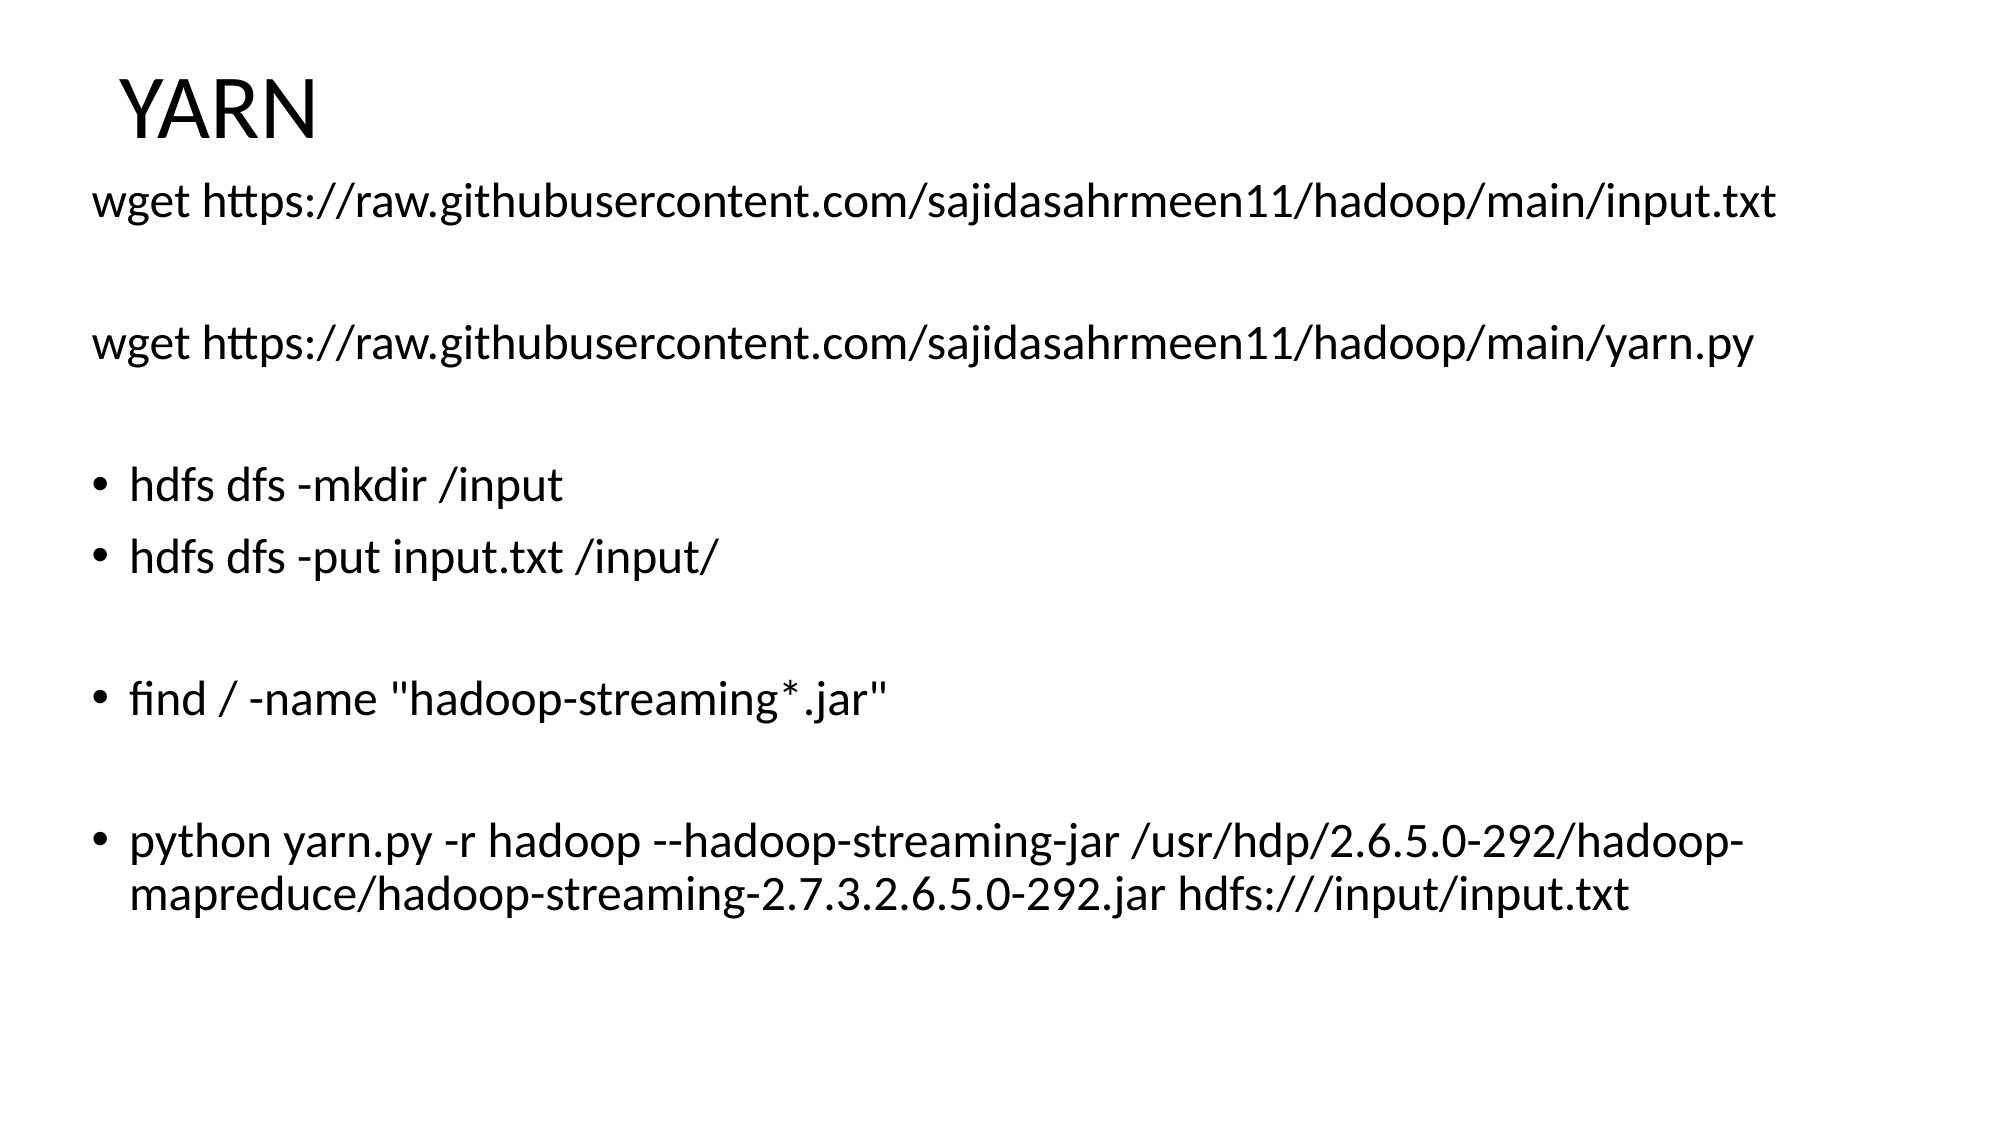

# YARN
wget https://raw.githubusercontent.com/sajidasahrmeen11/hadoop/main/input.txt

wget https://raw.githubusercontent.com/sajidasahrmeen11/hadoop/main/yarn.py

hdfs dfs -mkdir /input
hdfs dfs -put input.txt /input/

find / -name "hadoop-streaming*.jar"

python yarn.py -r hadoop --hadoop-streaming-jar /usr/hdp/2.6.5.0-292/hadoop-mapreduce/hadoop-streaming-2.7.3.2.6.5.0-292.jar hdfs:///input/input.txt